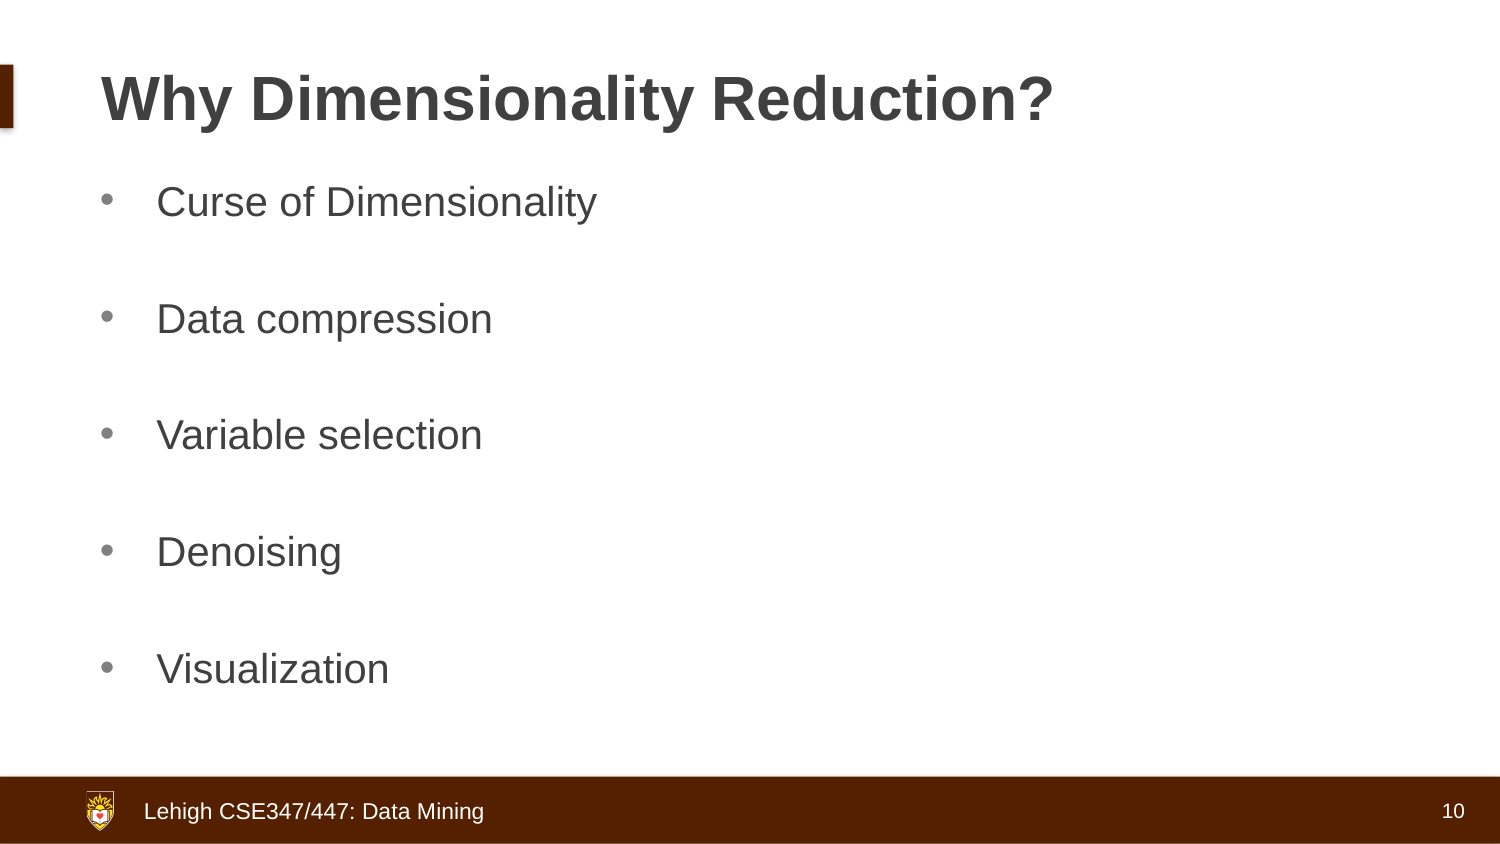

# Why Dimensionality Reduction?
Curse of Dimensionality

Data compression

Variable selection

Denoising

Visualization
10
Lehigh CSE347/447: Data Mining